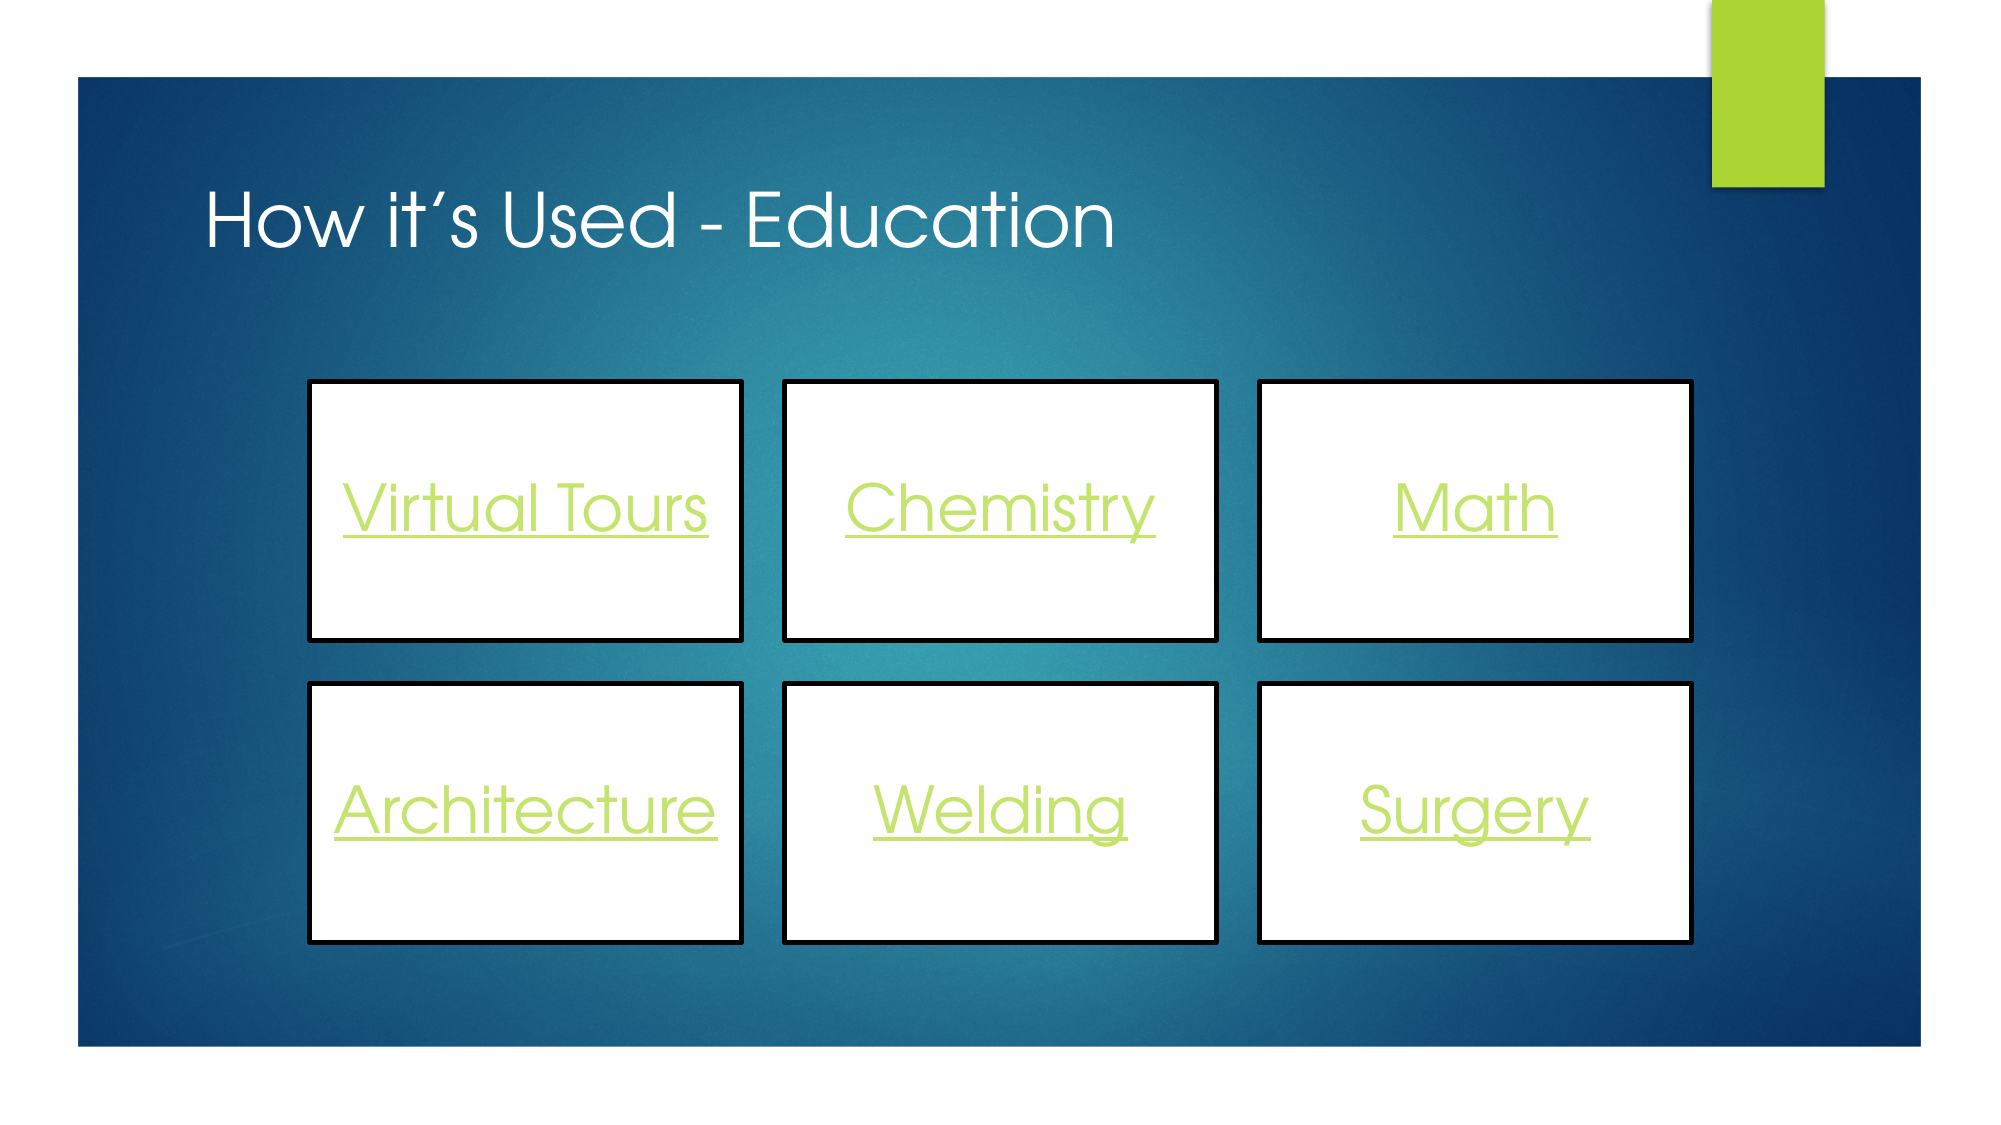

# How it’s Used - Education
Virtual Tours
Chemistry
Math
Architecture
Welding
Surgery